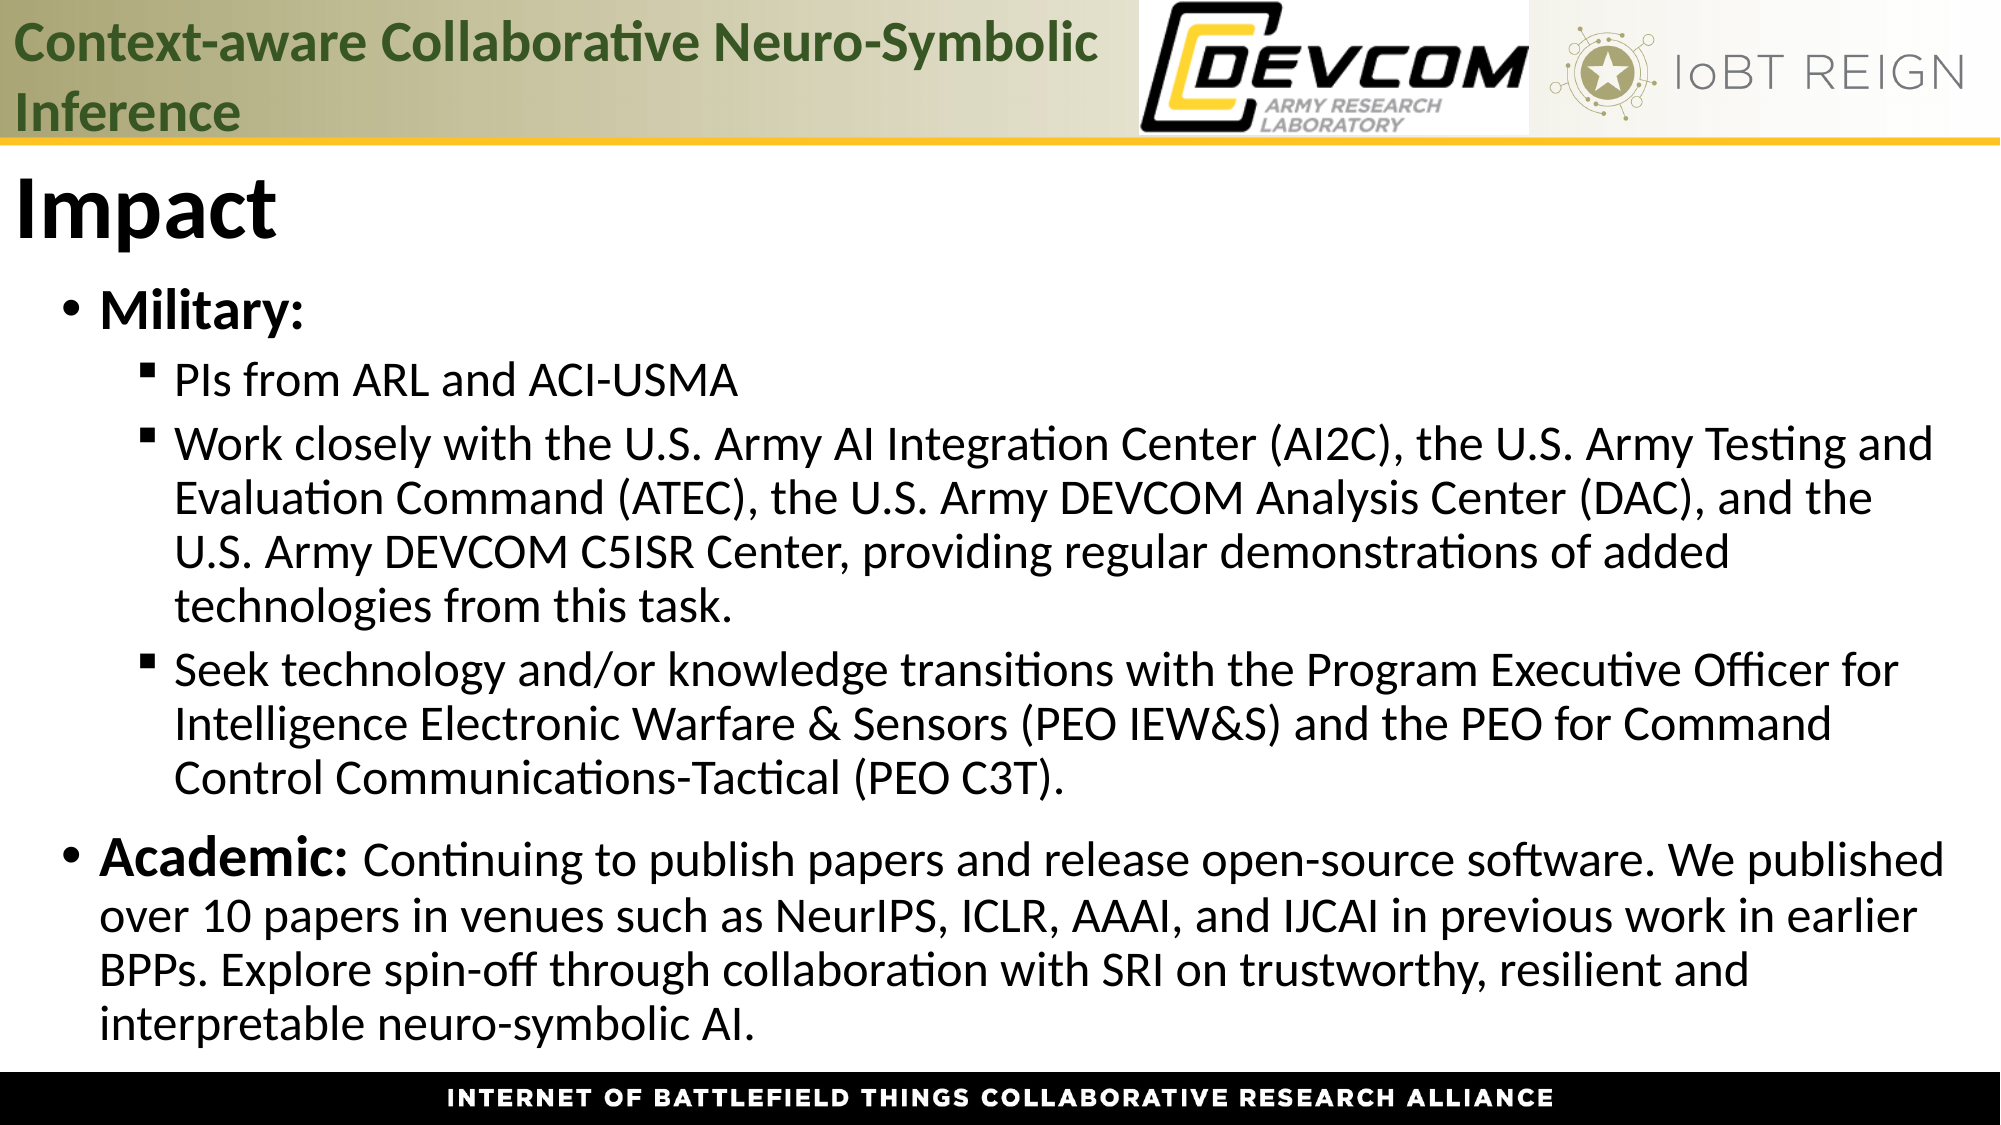

Context-aware Collaborative Neuro-Symbolic Inference
Impact
Military:
PIs from ARL and ACI-USMA
Work closely with the U.S. Army AI Integration Center (AI2C), the U.S. Army Testing and Evaluation Command (ATEC), the U.S. Army DEVCOM Analysis Center (DAC), and the U.S. Army DEVCOM C5ISR Center, providing regular demonstrations of added technologies from this task.
Seek technology and/or knowledge transitions with the Program Executive Officer for Intelligence Electronic Warfare & Sensors (PEO IEW&S) and the PEO for Command Control Communications-Tactical (PEO C3T).
Academic: Continuing to publish papers and release open-source software. We published over 10 papers in venues such as NeurIPS, ICLR, AAAI, and IJCAI in previous work in earlier BPPs. Explore spin-off through collaboration with SRI on trustworthy, resilient and interpretable neuro-symbolic AI.